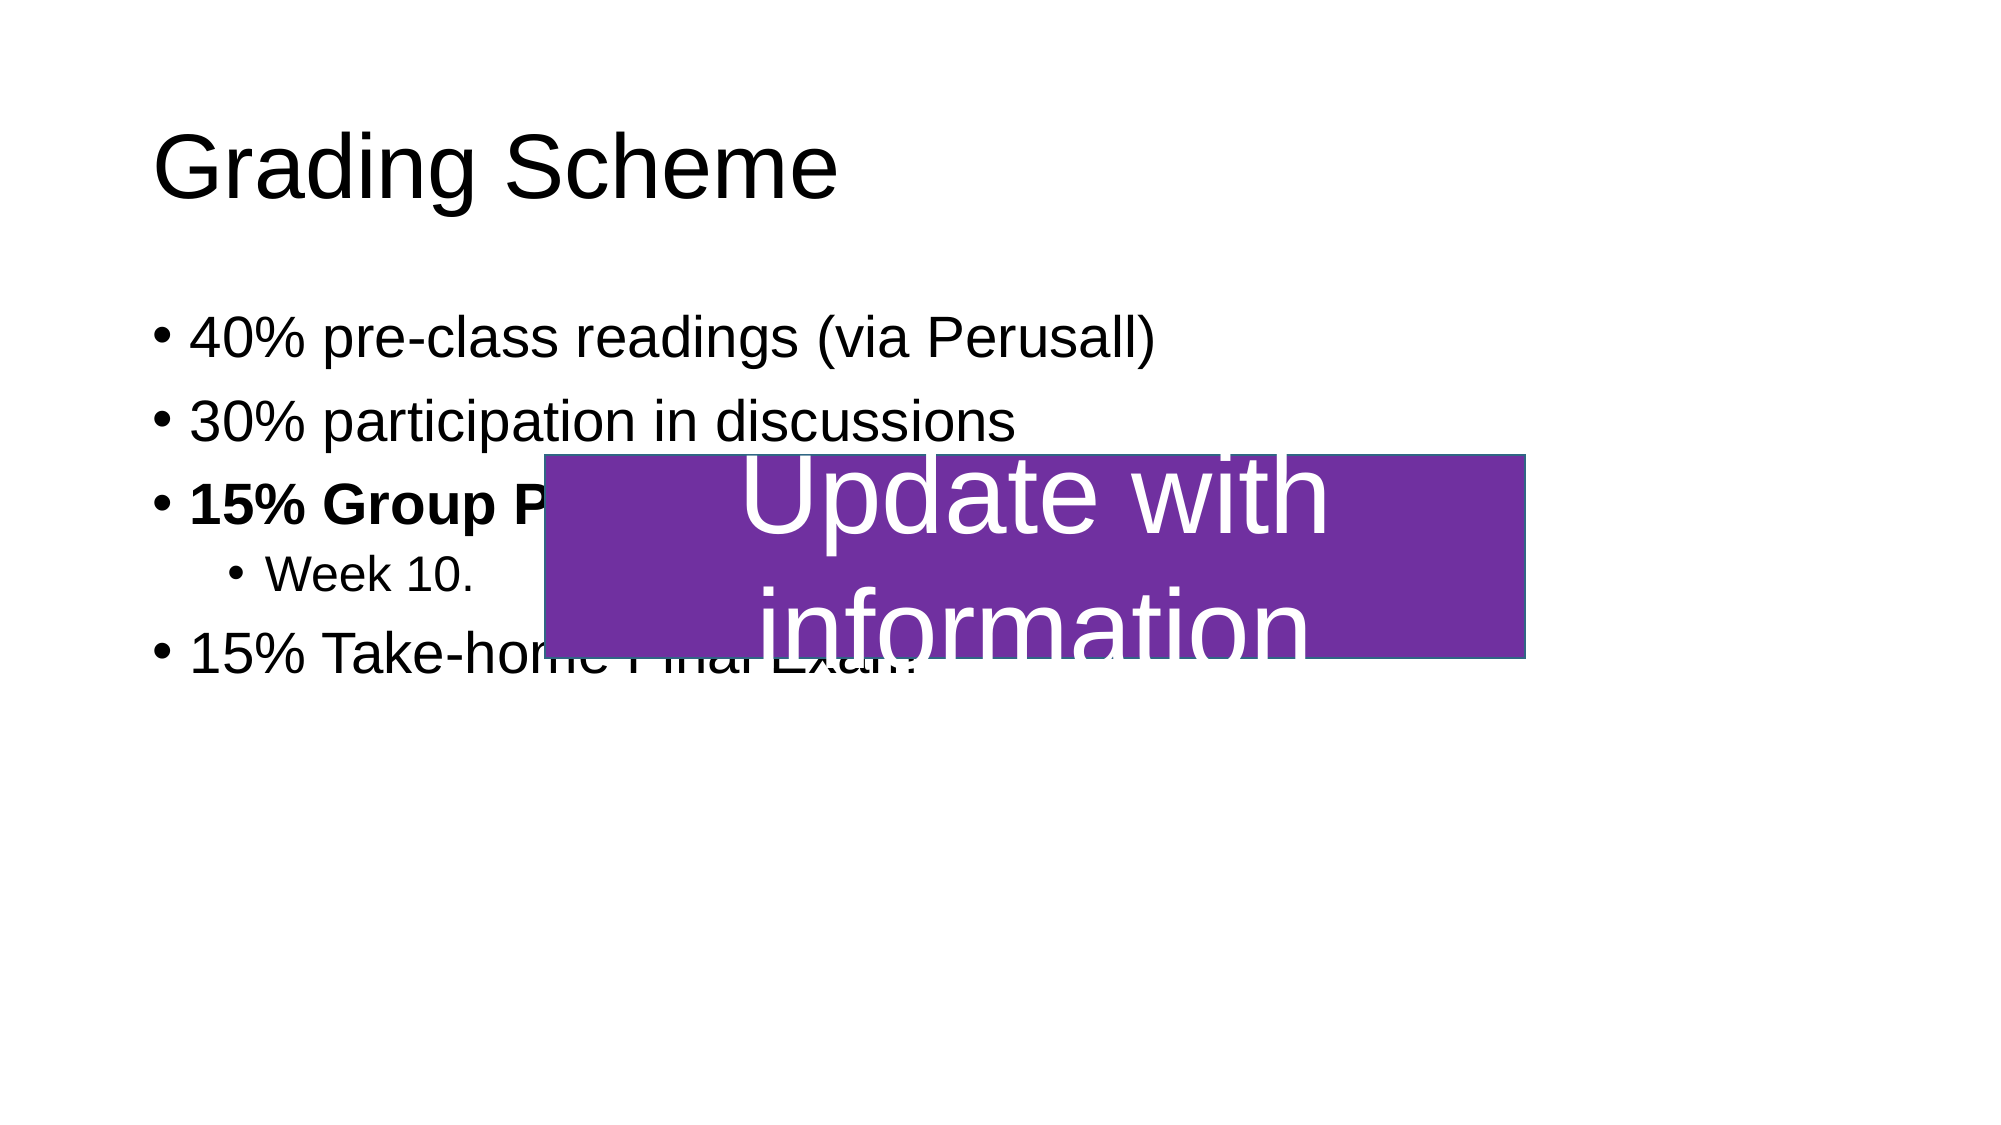

# Grading Scheme
40% pre-class readings (via Perusall)
30% participation in discussions
15% Group Presentations
Week 10.
15% Take-home Final Exam
Update with information